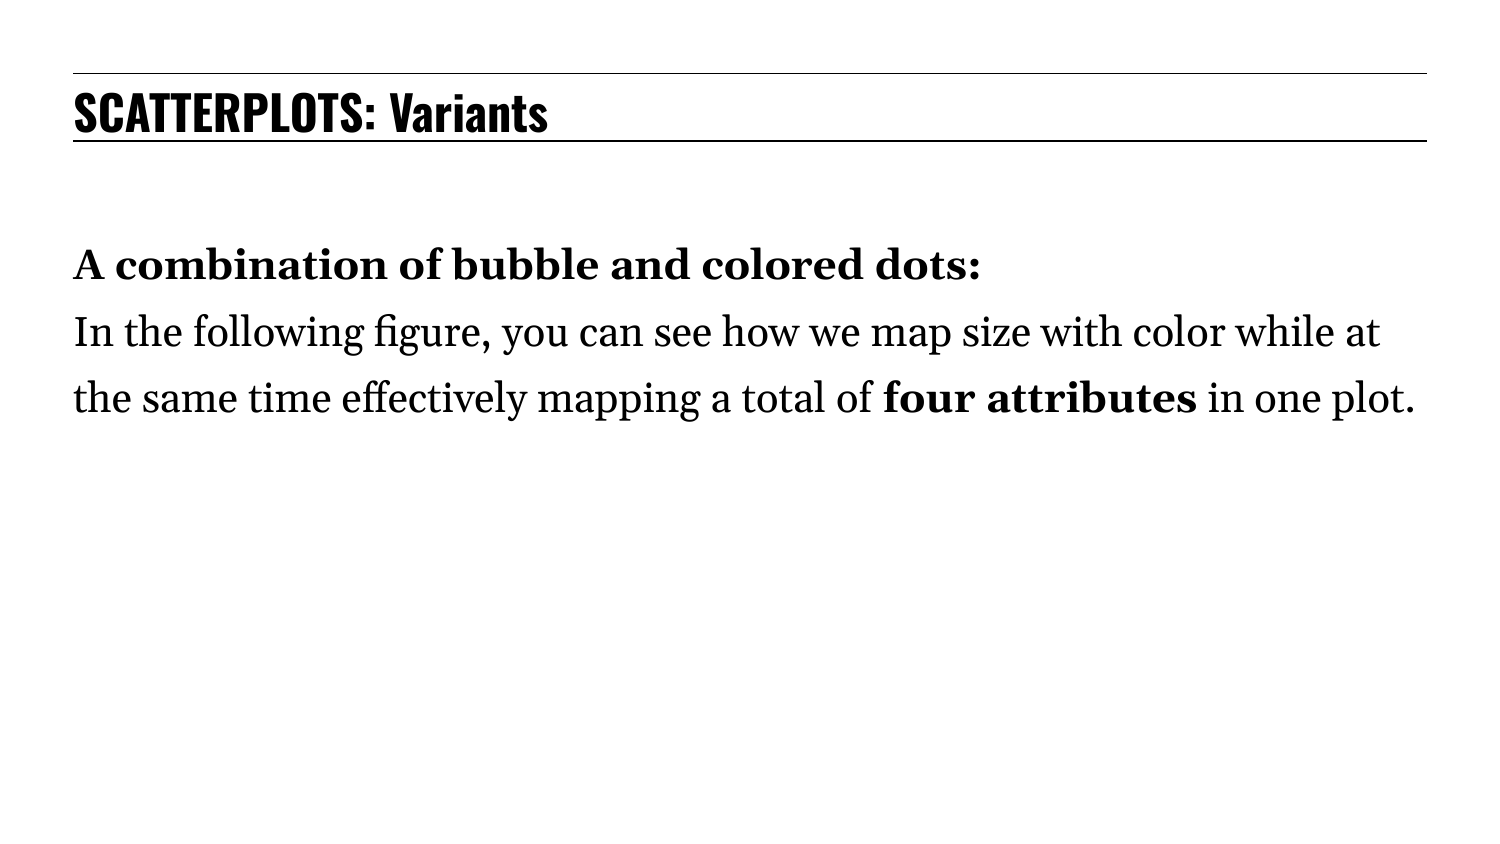

SCATTERPLOTS: Variants
A combination of bubble and colored dots:
In the following figure, you can see how we map size with color while at the same time effectively mapping a total of four attributes in one plot.